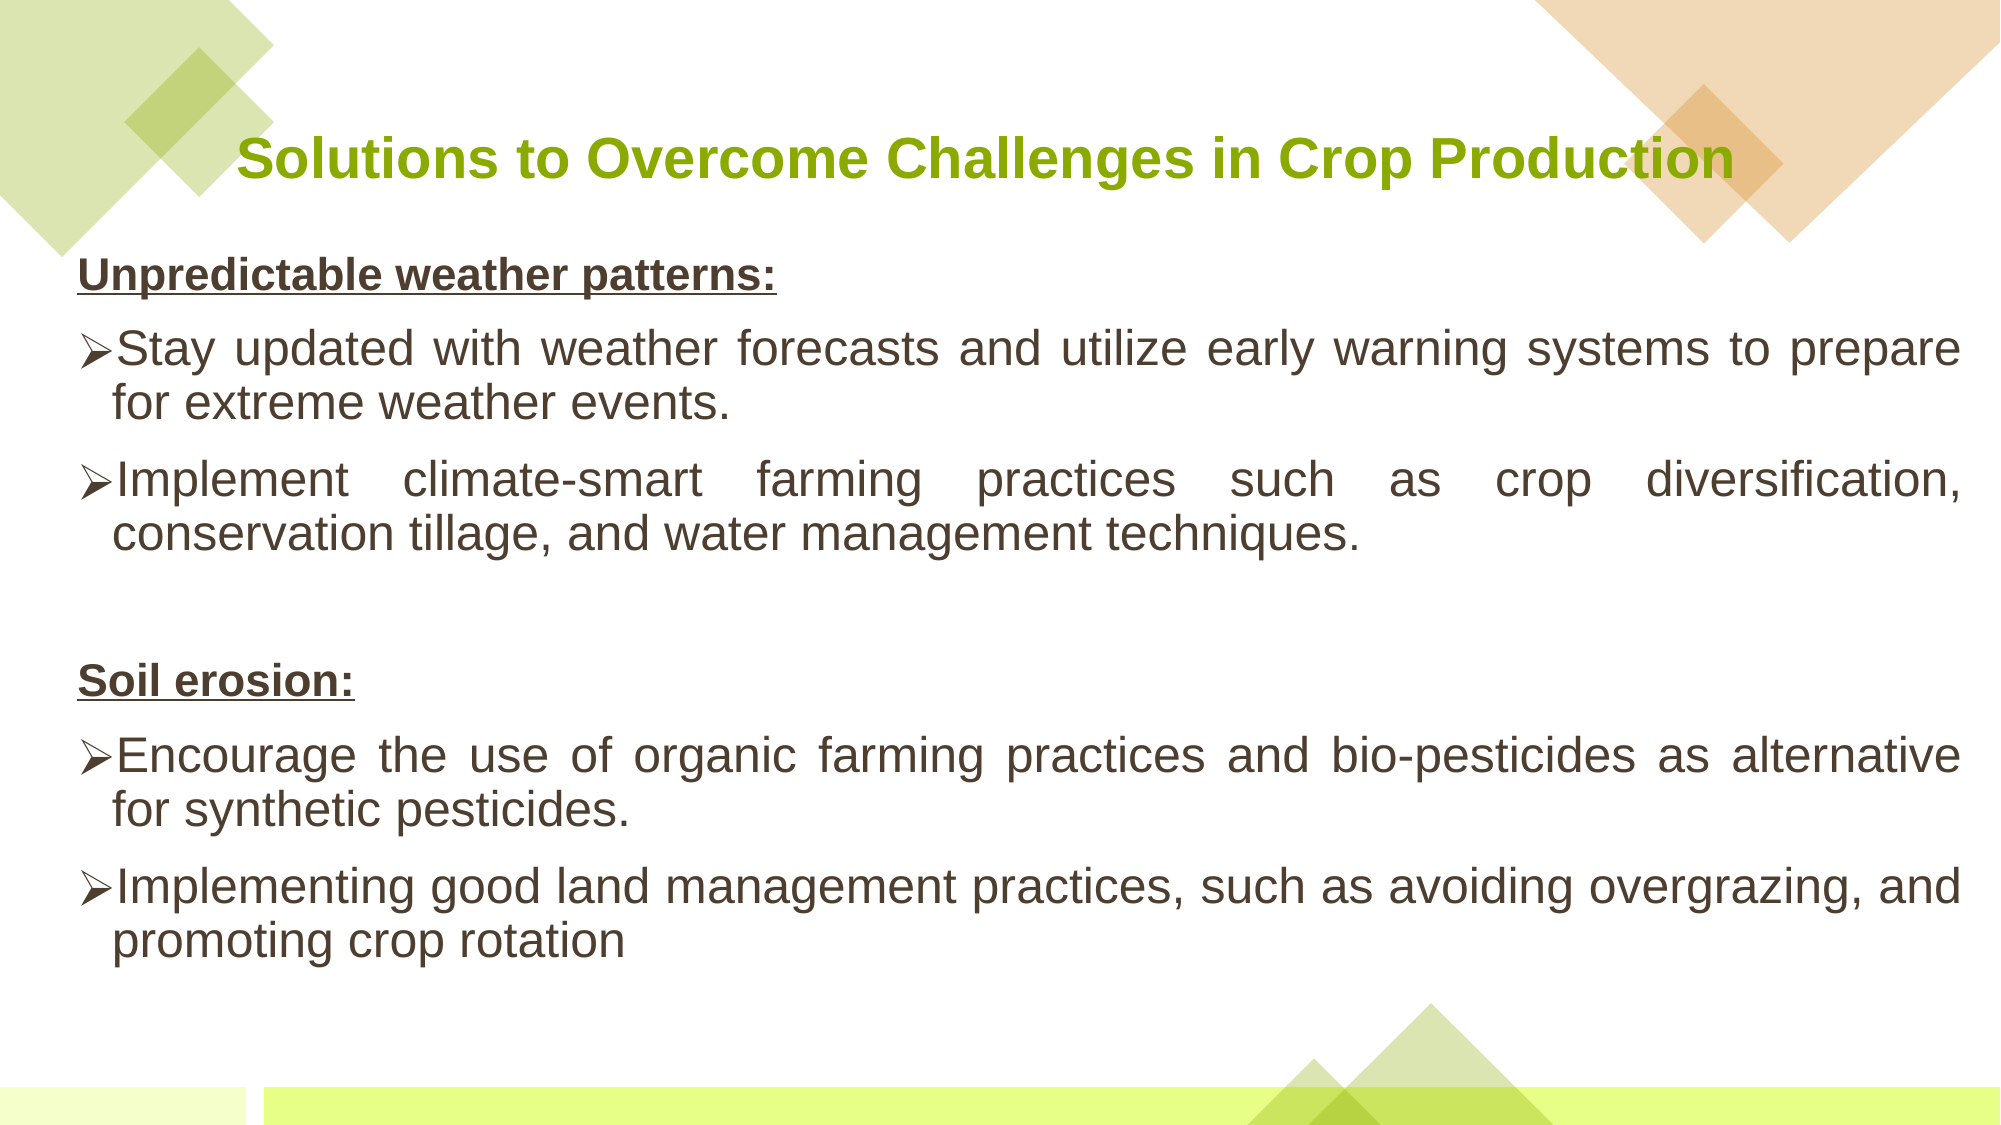

# Solutions to Overcome Challenges in Crop Production

Unpredictable weather patterns:
Stay updated with weather forecasts and utilize early warning systems to prepare for extreme weather events.
Implement climate-smart farming practices such as crop diversification, conservation tillage, and water management techniques.

Soil erosion:
Encourage the use of organic farming practices and bio-pesticides as alternative for synthetic pesticides.
Implementing good land management practices, such as avoiding overgrazing, and promoting crop rotation